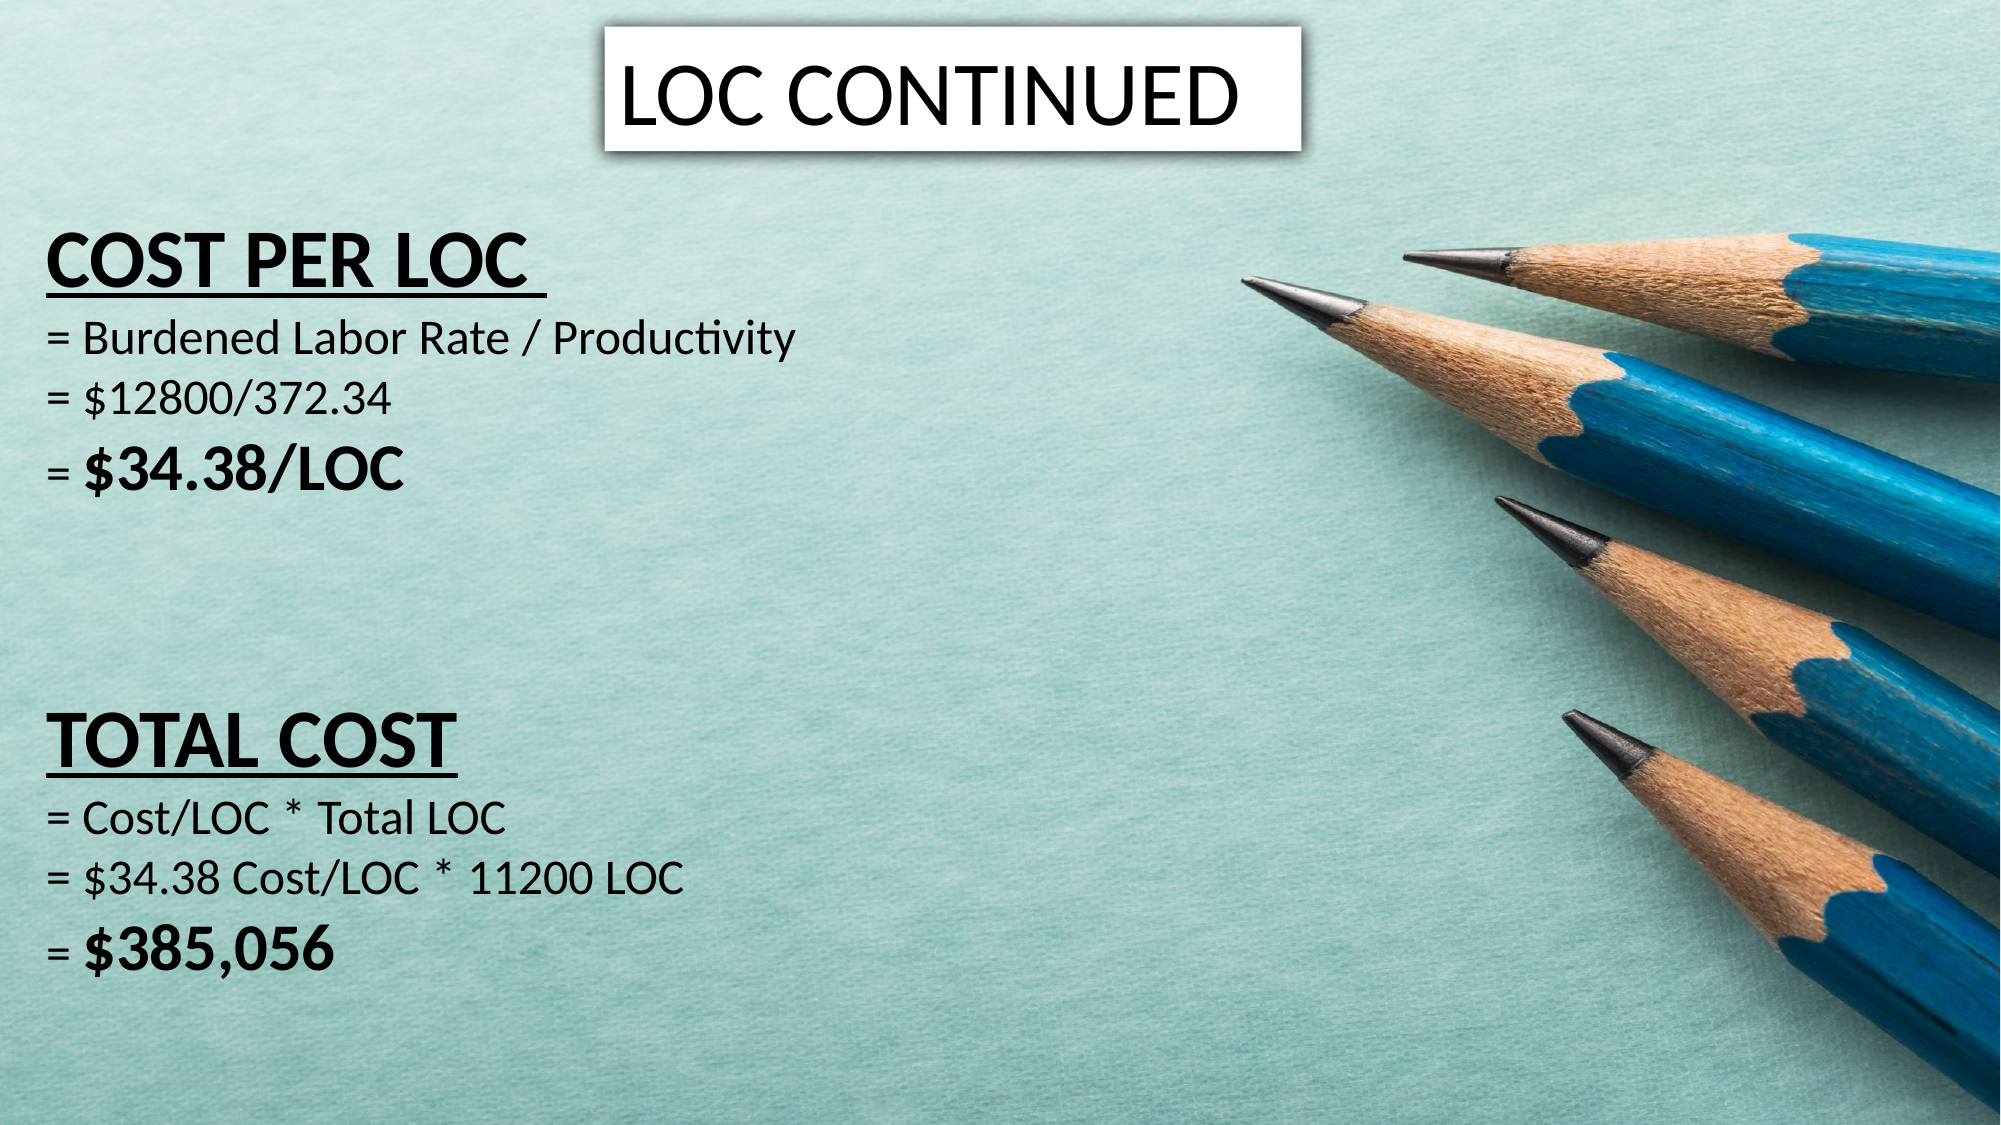

LOC CONTINUED
COST PER LOC
= Burdened Labor Rate / Productivity
= $12800/372.34
= $34.38/LOC

TOTAL COST
= Cost/LOC * Total LOC
= $34.38 Cost/LOC * 11200 LOC
= $385,056